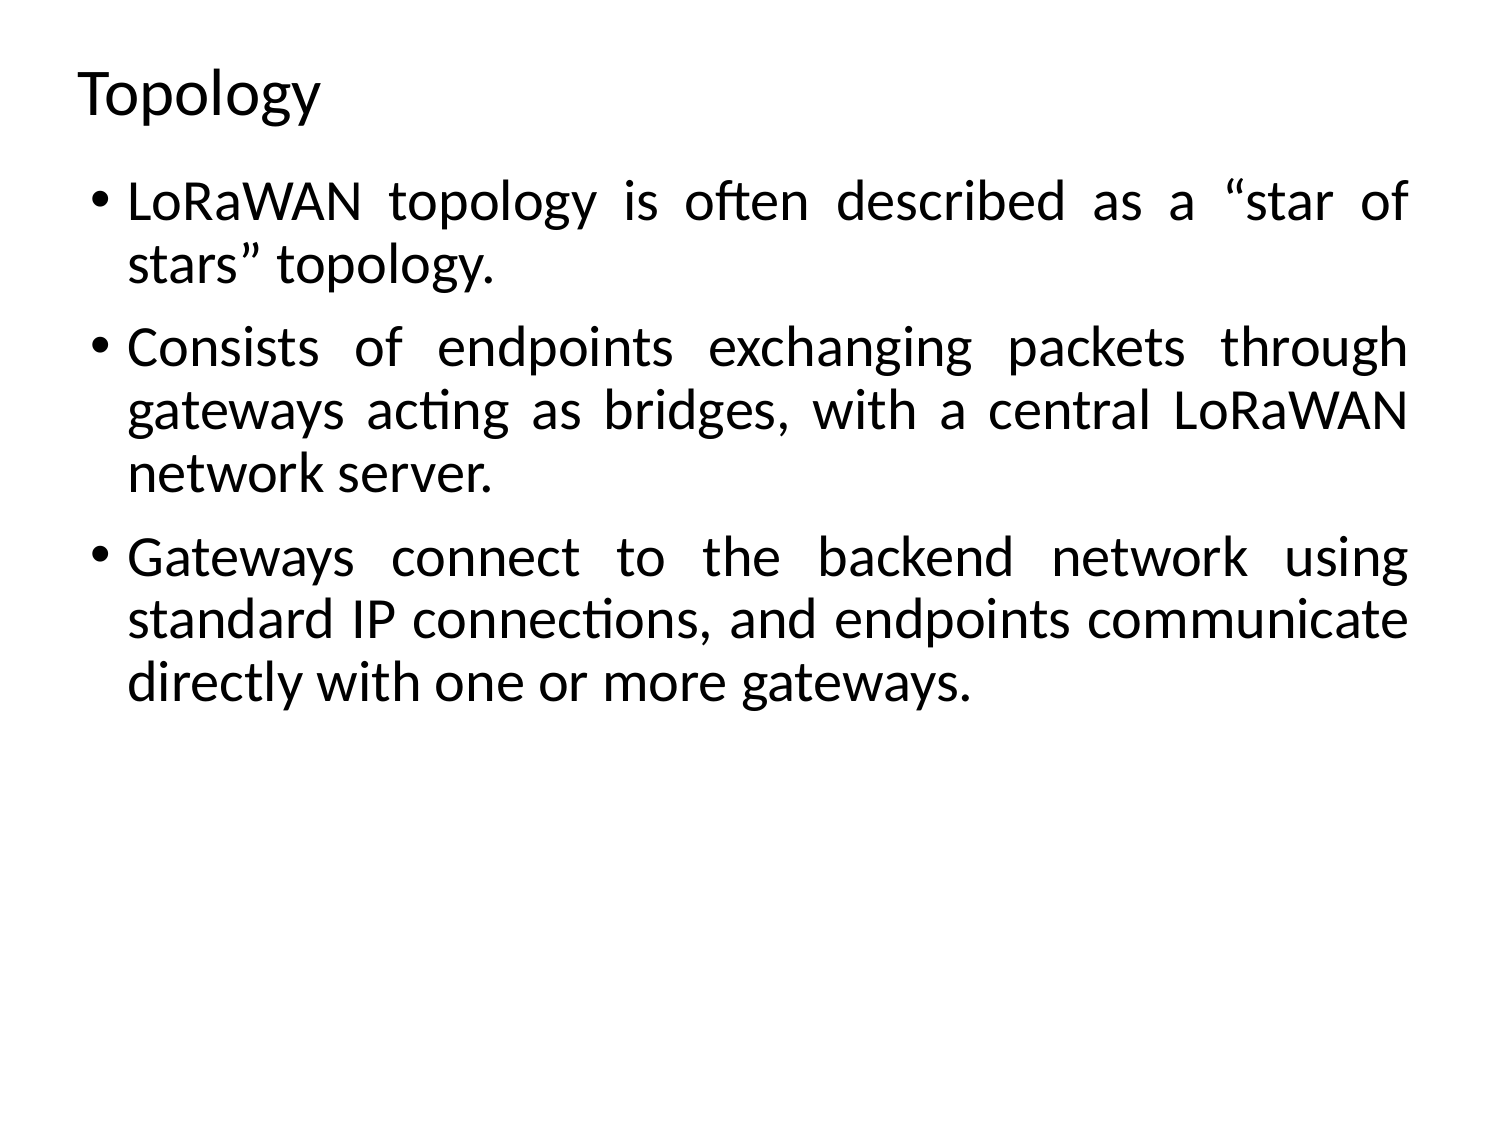

# Topology
LoRaWAN topology is often described as a “star of stars” topology.
Consists of endpoints exchanging packets through gateways acting as bridges, with a central LoRaWAN network server.
Gateways connect to the backend network using standard IP connections, and endpoints communicate directly with one or more gateways.